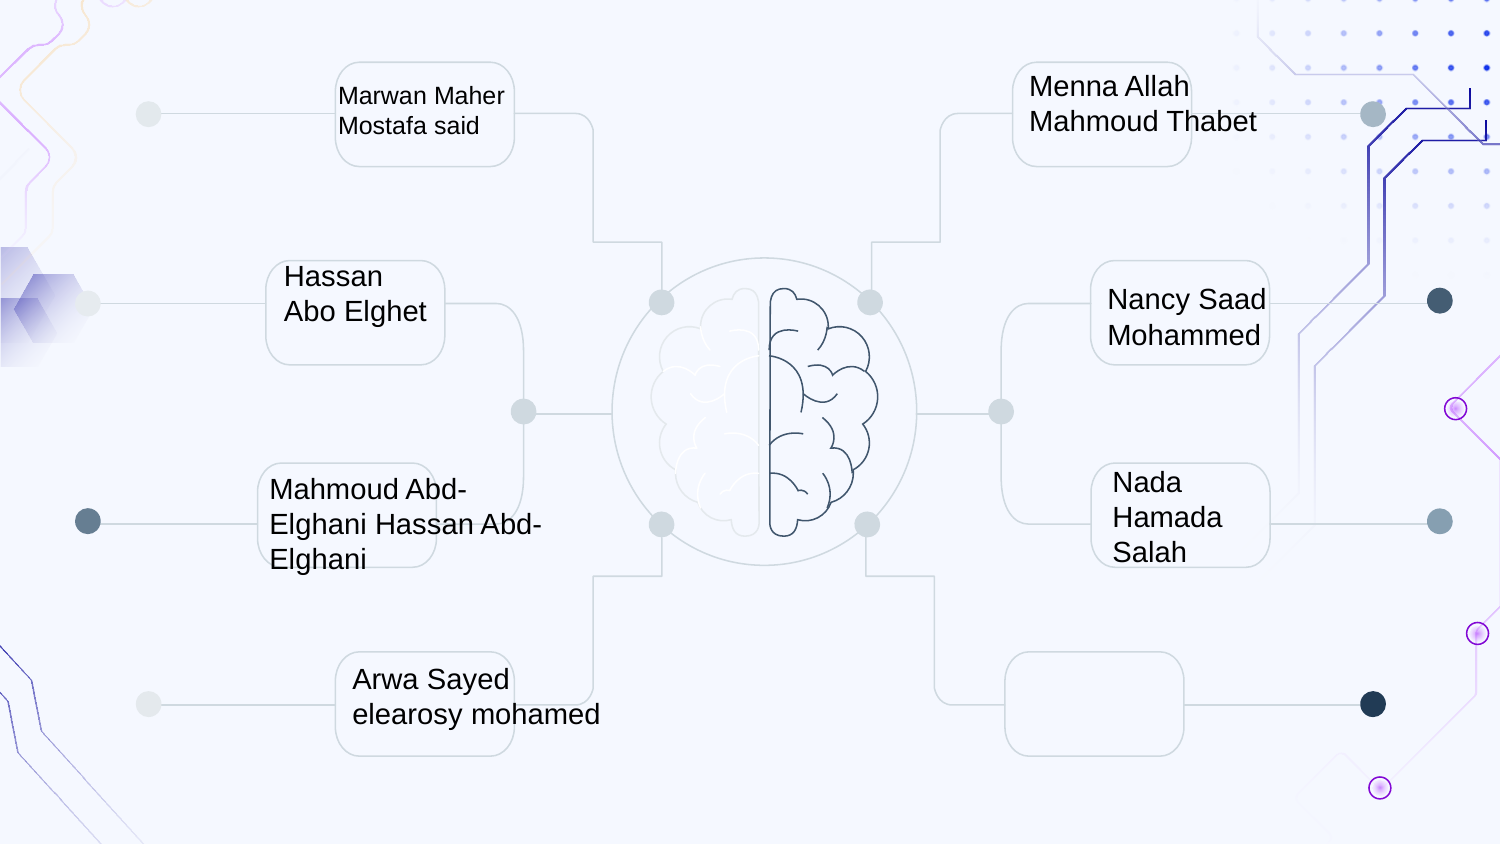

Menna Allah Mahmoud Thabet

Marwan Maher Mostafa said

Hassan Abo Elghet
Nancy Saad Mohammed
Nada Hamada Salah
Mahmoud Abd-Elghani Hassan Abd-Elghani

Arwa Sayed elearosy mohamed